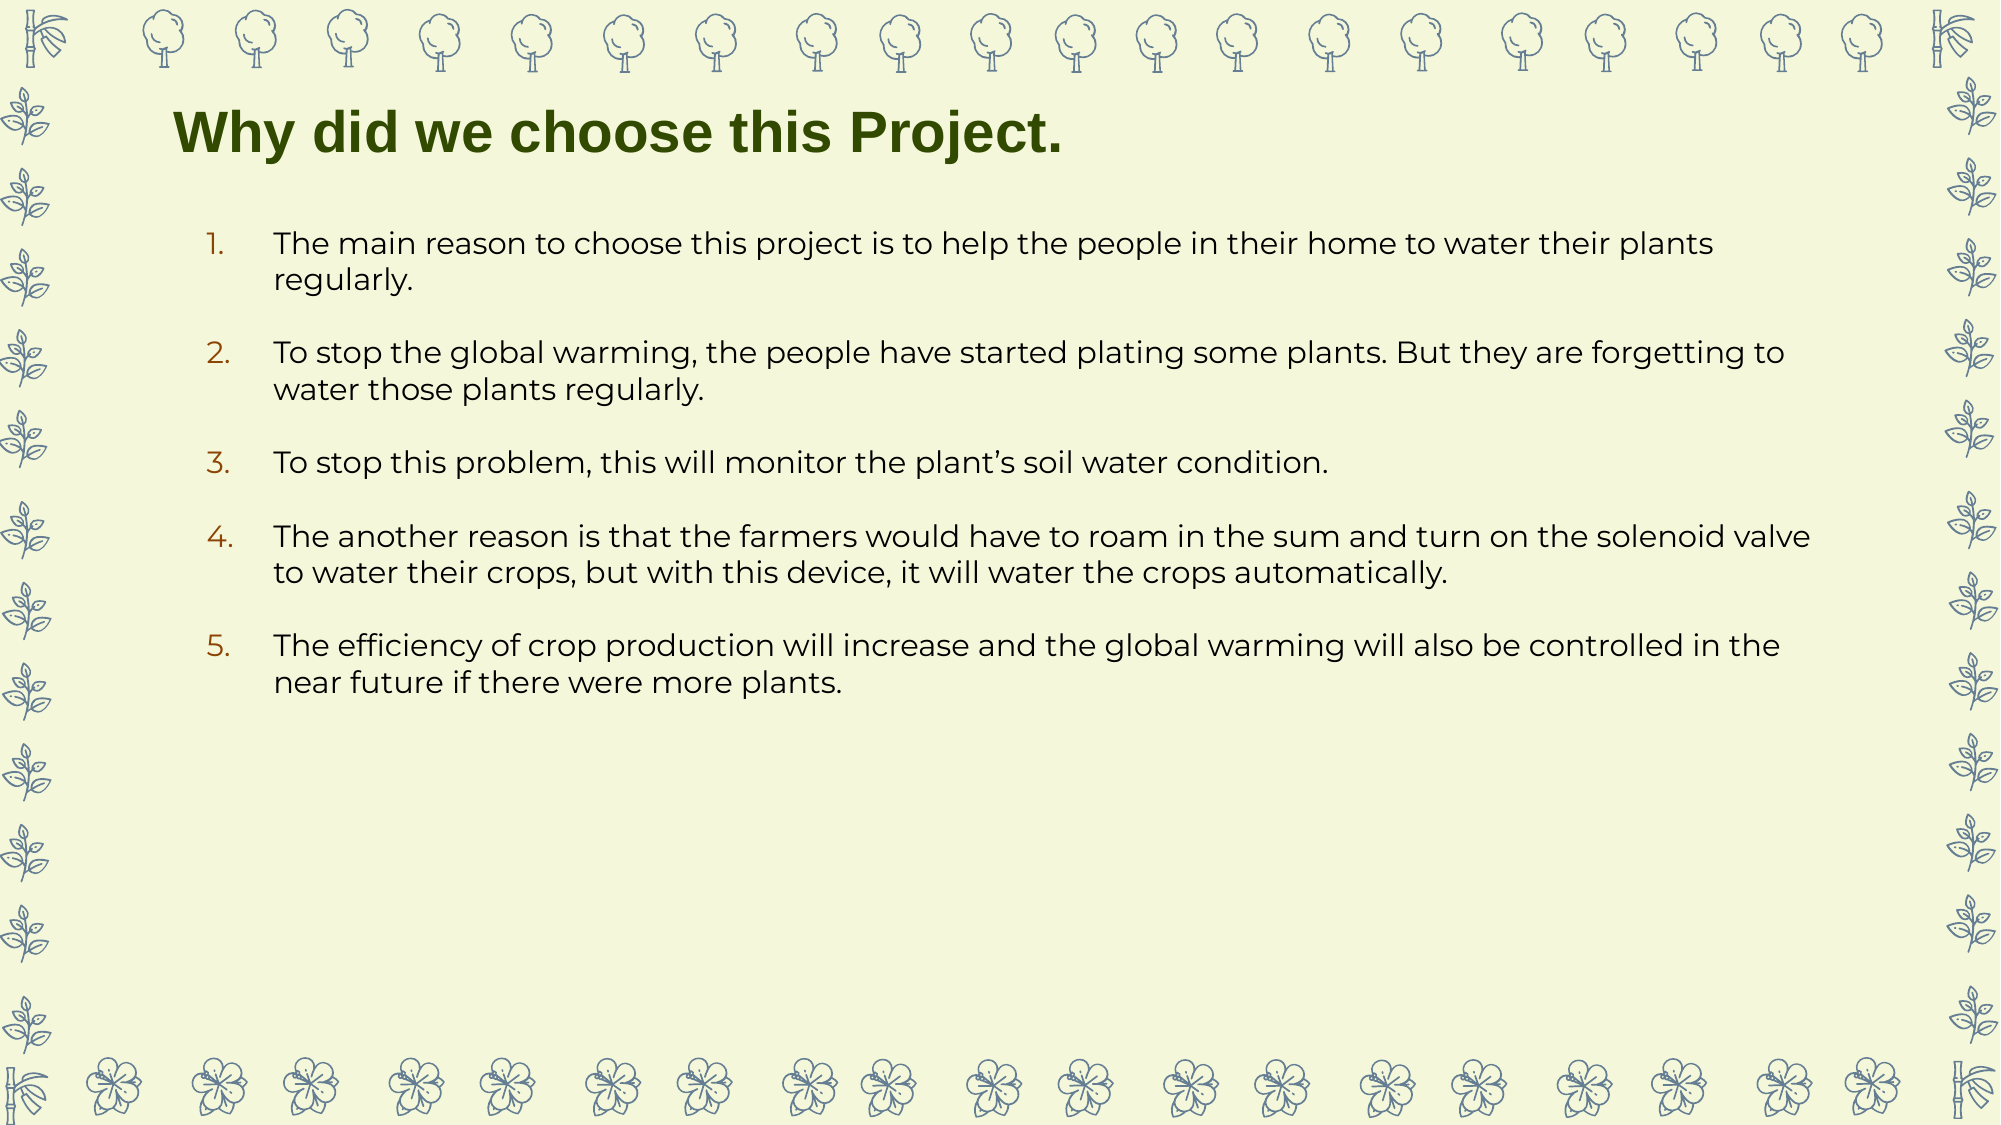

# Why did we choose this Project.
The main reason to choose this project is to help the people in their home to water their plants regularly.

To stop the global warming, the people have started plating some plants. But they are forgetting to water those plants regularly.

To stop this problem, this will monitor the plant’s soil water condition.

The another reason is that the farmers would have to roam in the sum and turn on the solenoid valve to water their crops, but with this device, it will water the crops automatically.

The efficiency of crop production will increase and the global warming will also be controlled in the near future if there were more plants.